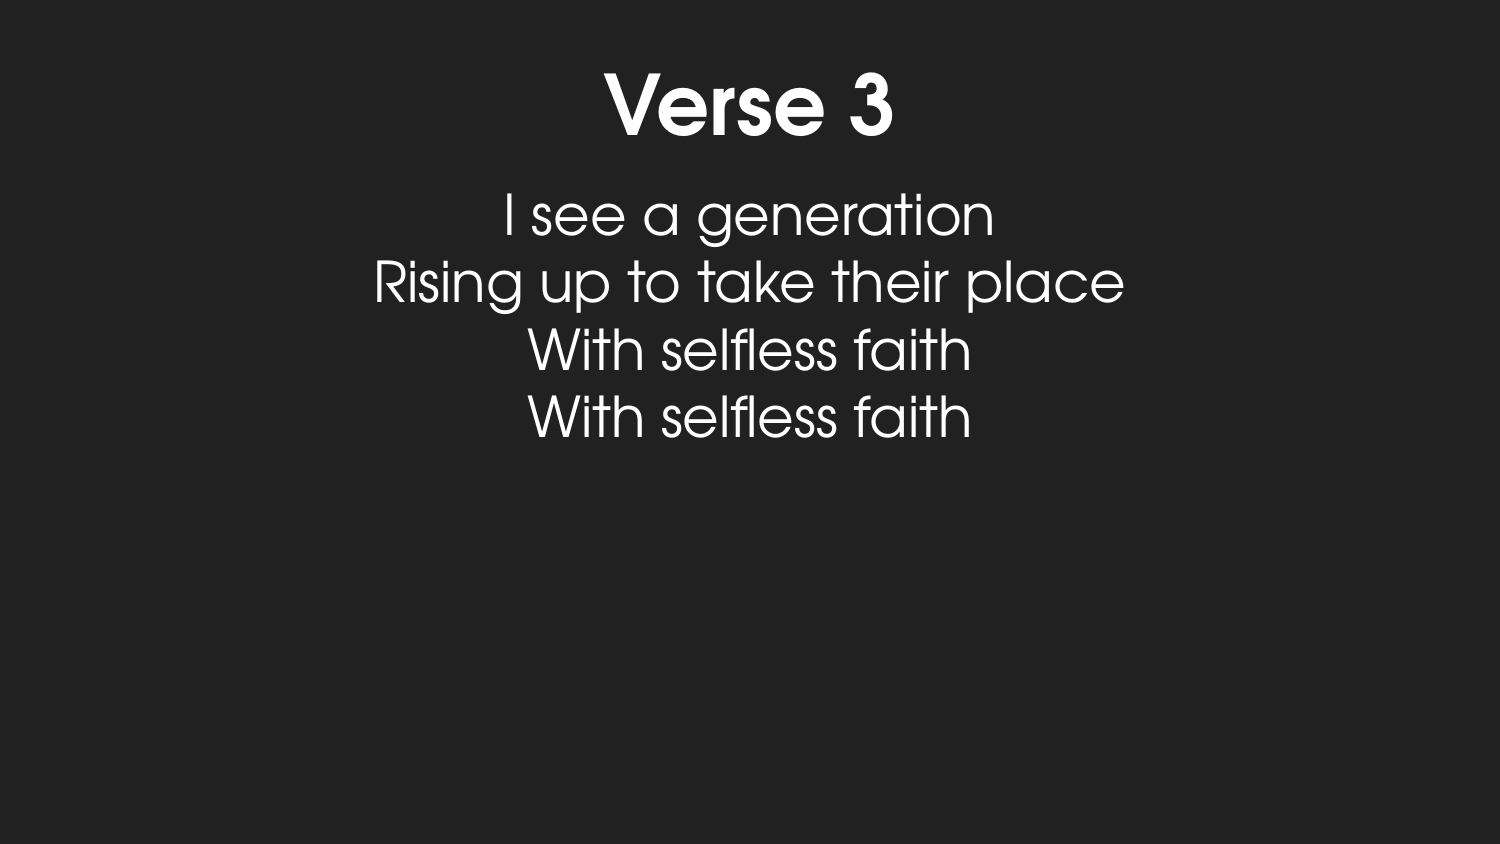

Verse 3
I see a generation
Rising up to take their place
With selfless faith
With selfless faith